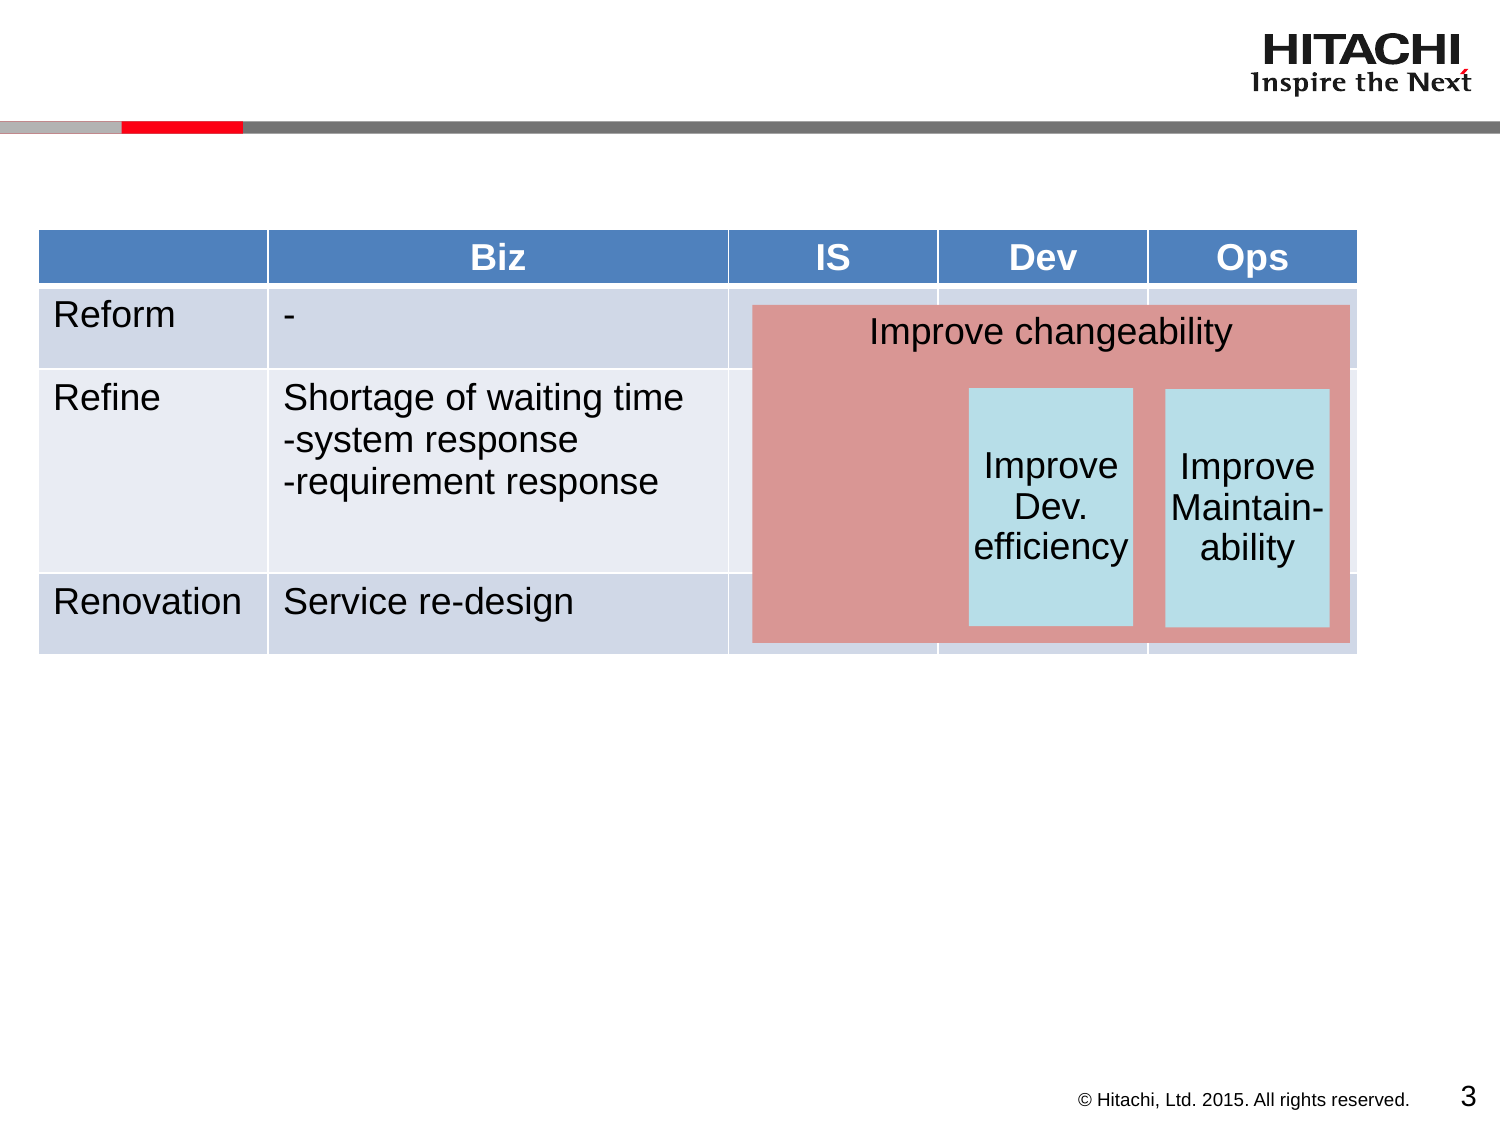

#
|  | Biz | IS | Dev | Ops |
| --- | --- | --- | --- | --- |
| Reform | - |  |  |  |
| Refine | Shortage of waiting time -system response -requirement response |  |  |  |
| Renovation | Service re-design |  |  |  |
Improve changeability
Improve
Dev.
efficiency
Improve
Maintain-
ability
3